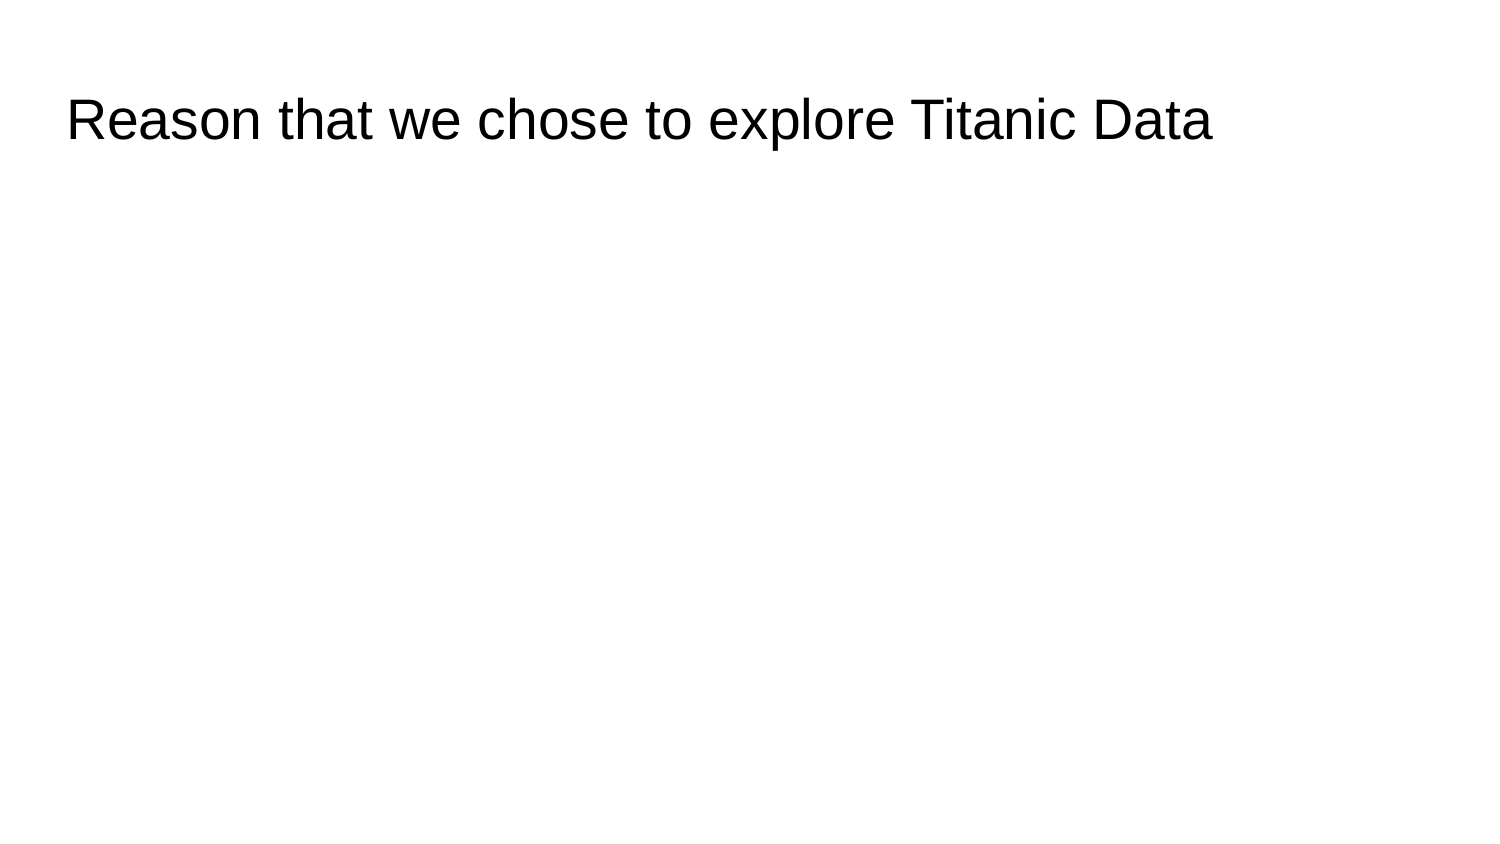

# Reason that we chose to explore Titanic Data